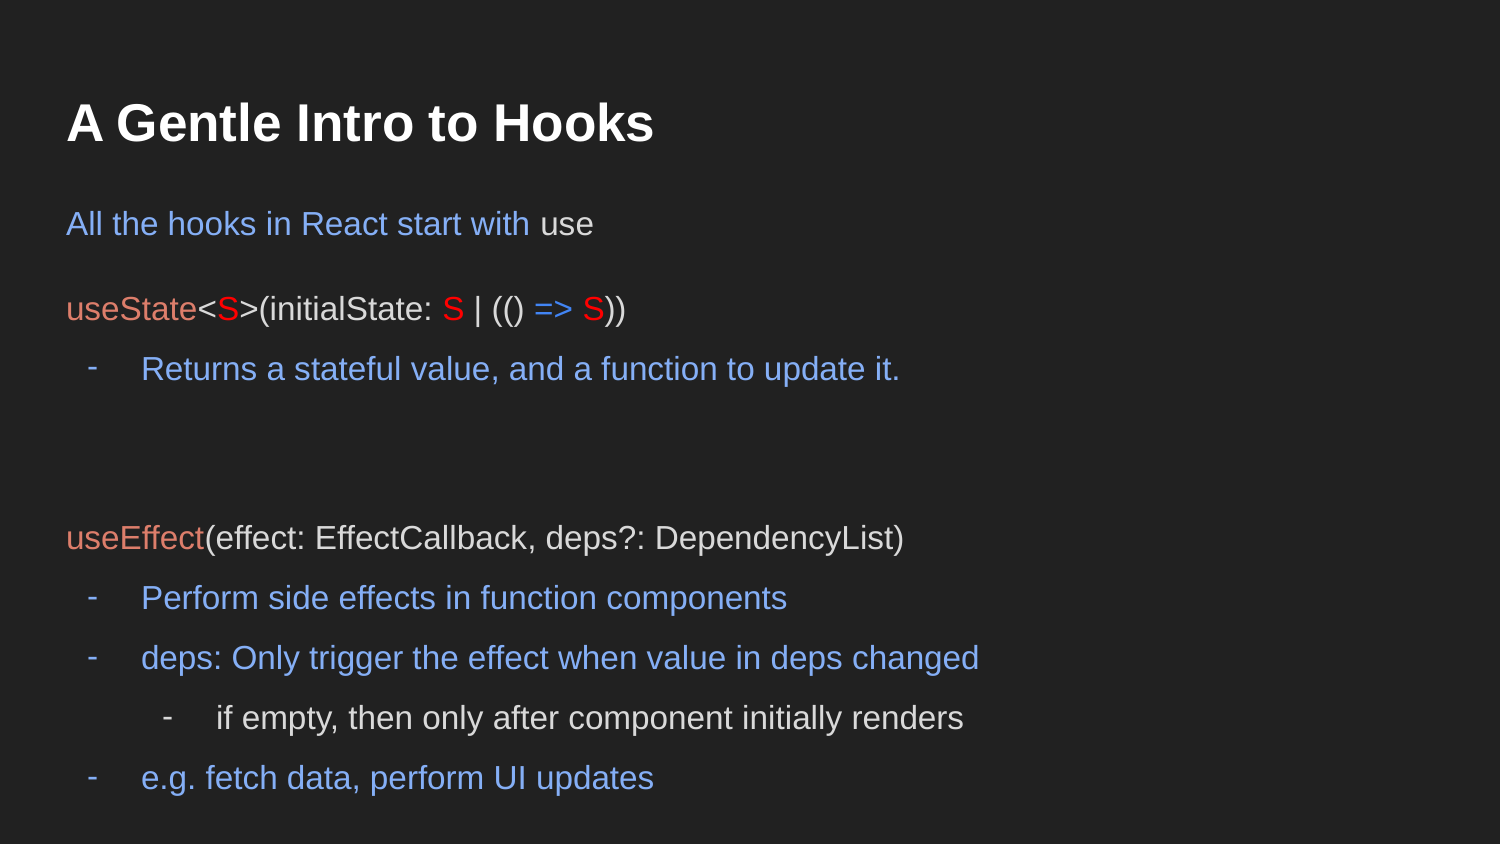

# A Gentle Intro to Hooks
All the hooks in React start with use
useState<S>(initialState: S | (() => S))
Returns a stateful value, and a function to update it.

useEffect(effect: EffectCallback, deps?: DependencyList)
Perform side effects in function components
deps: Only trigger the effect when value in deps changed
if empty, then only after component initially renders
e.g. fetch data, perform UI updates